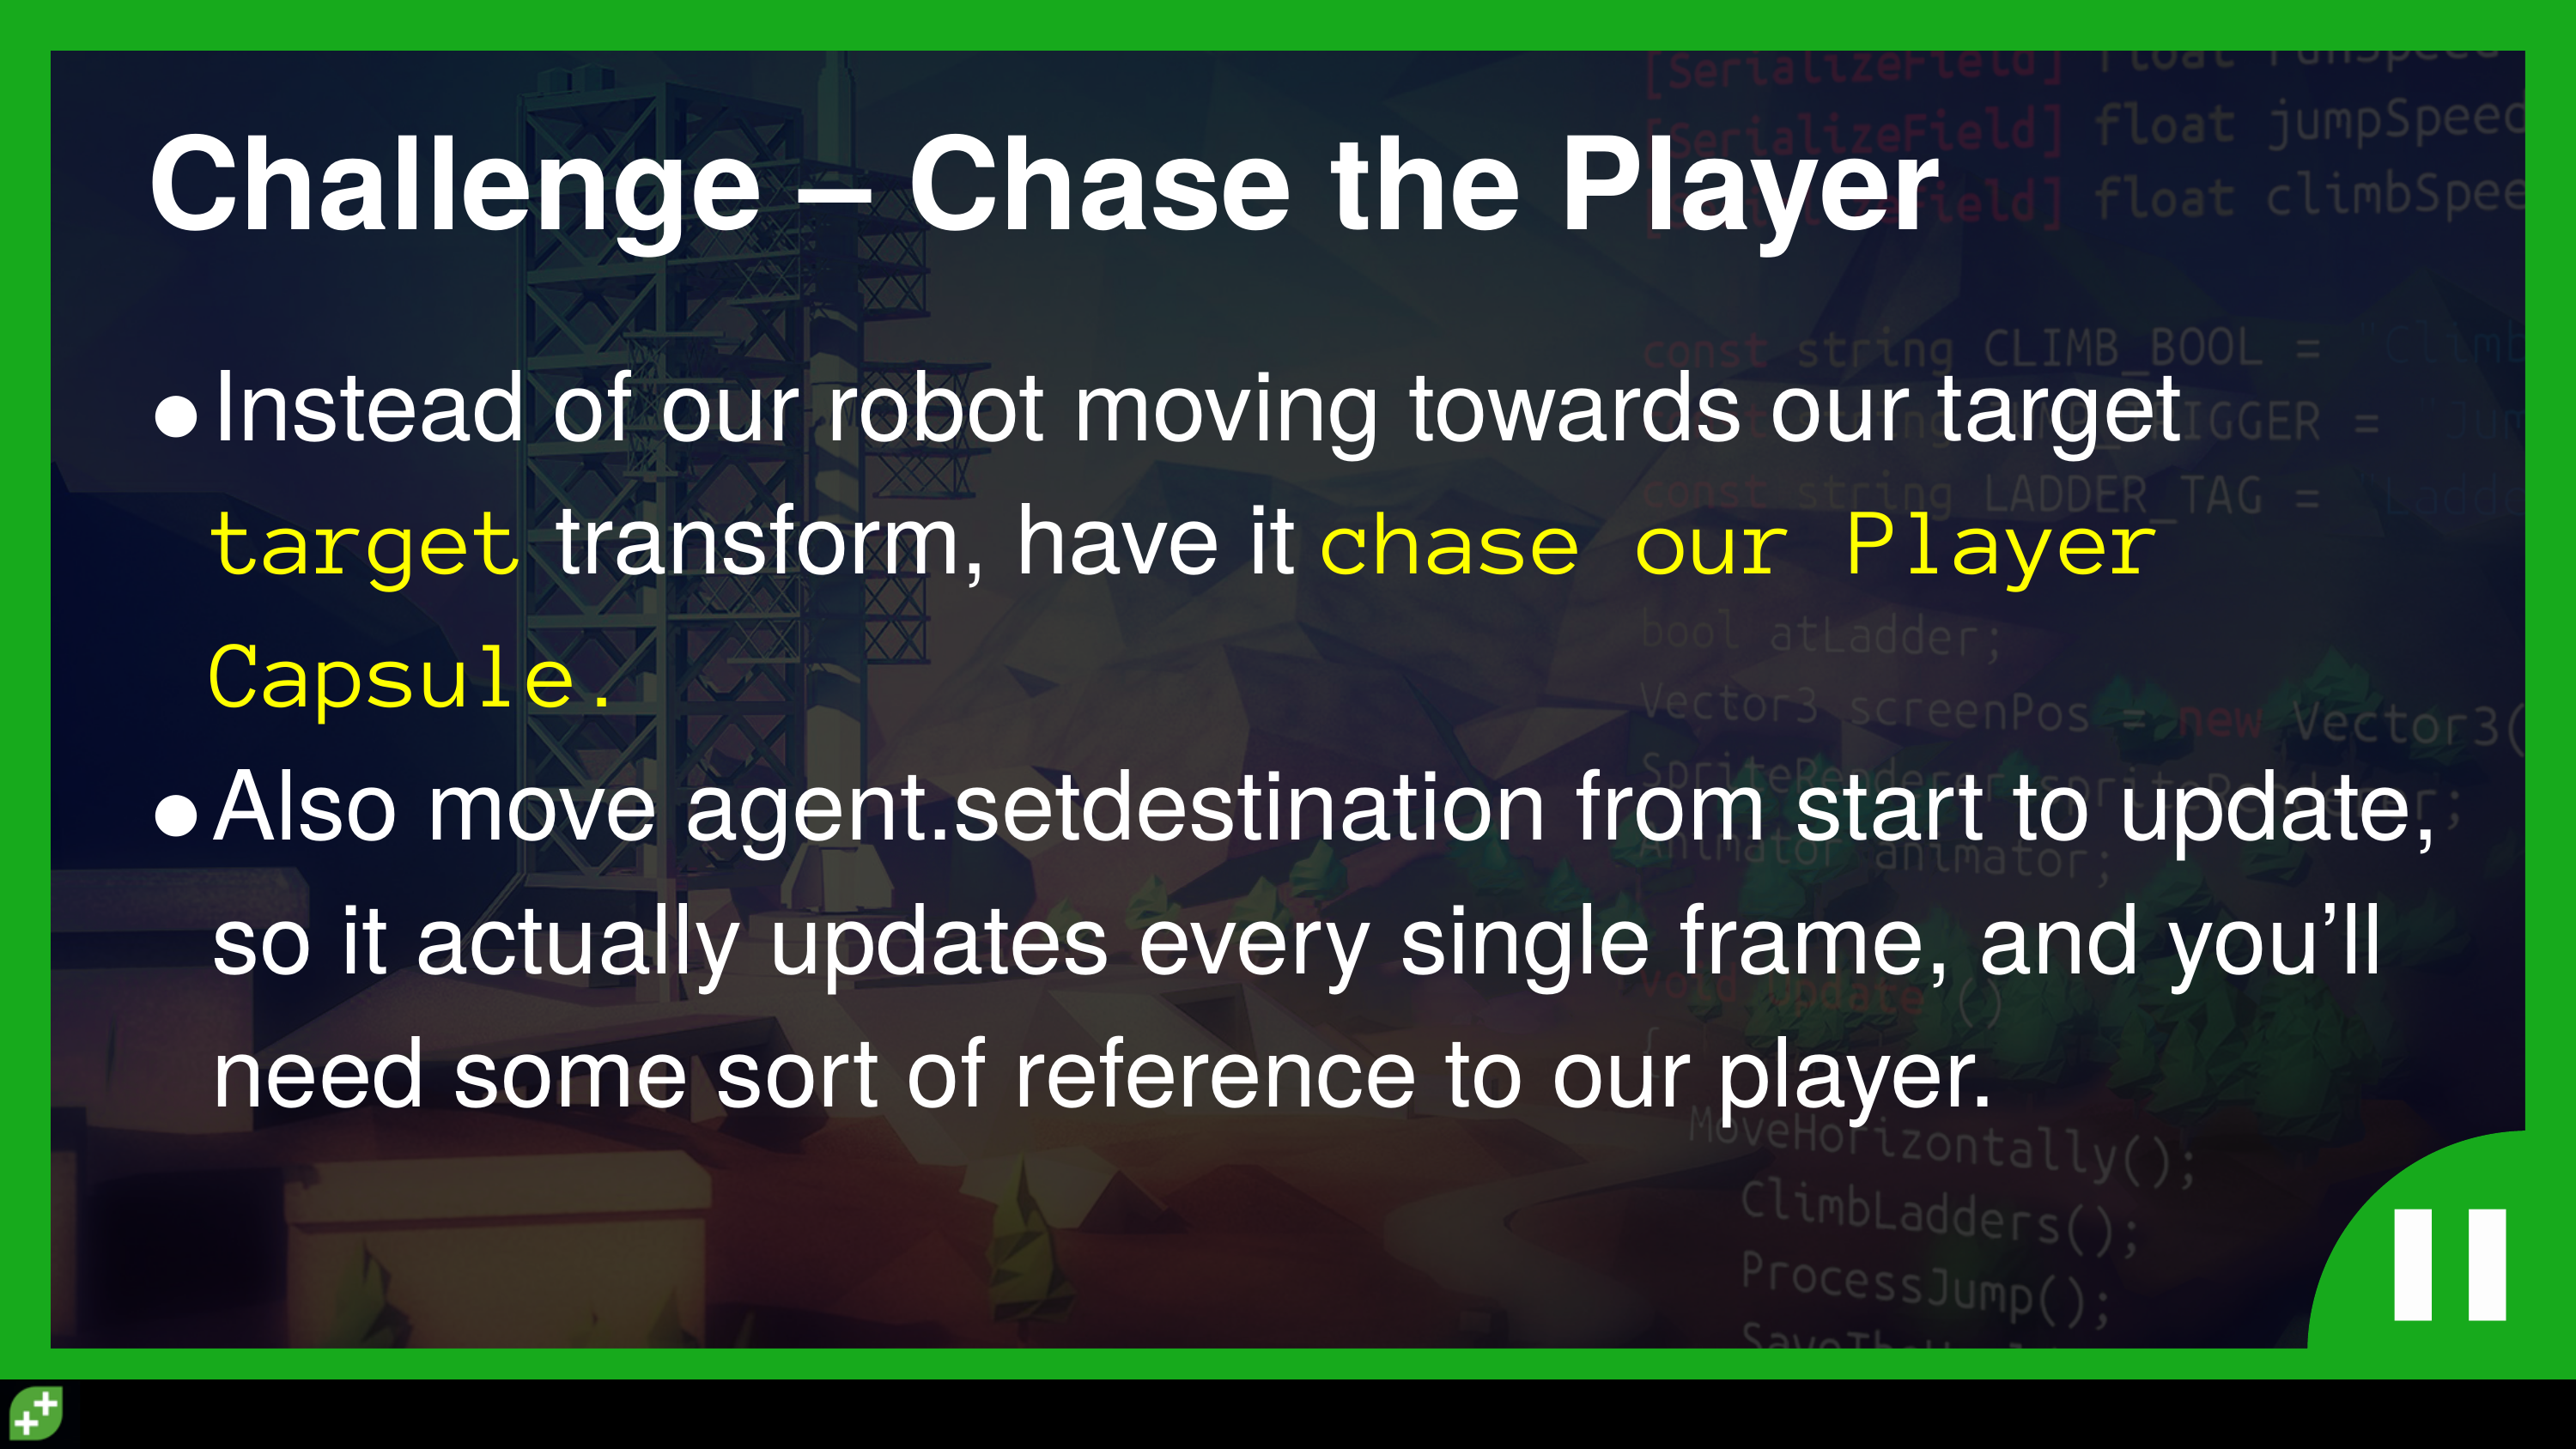

# Challenge – Chase the Player
Instead of our robot moving towards our target target transform, have it chase our Player Capsule.
Also move agent.setdestination from start to update, so it actually updates every single frame, and you’ll need some sort of reference to our player.